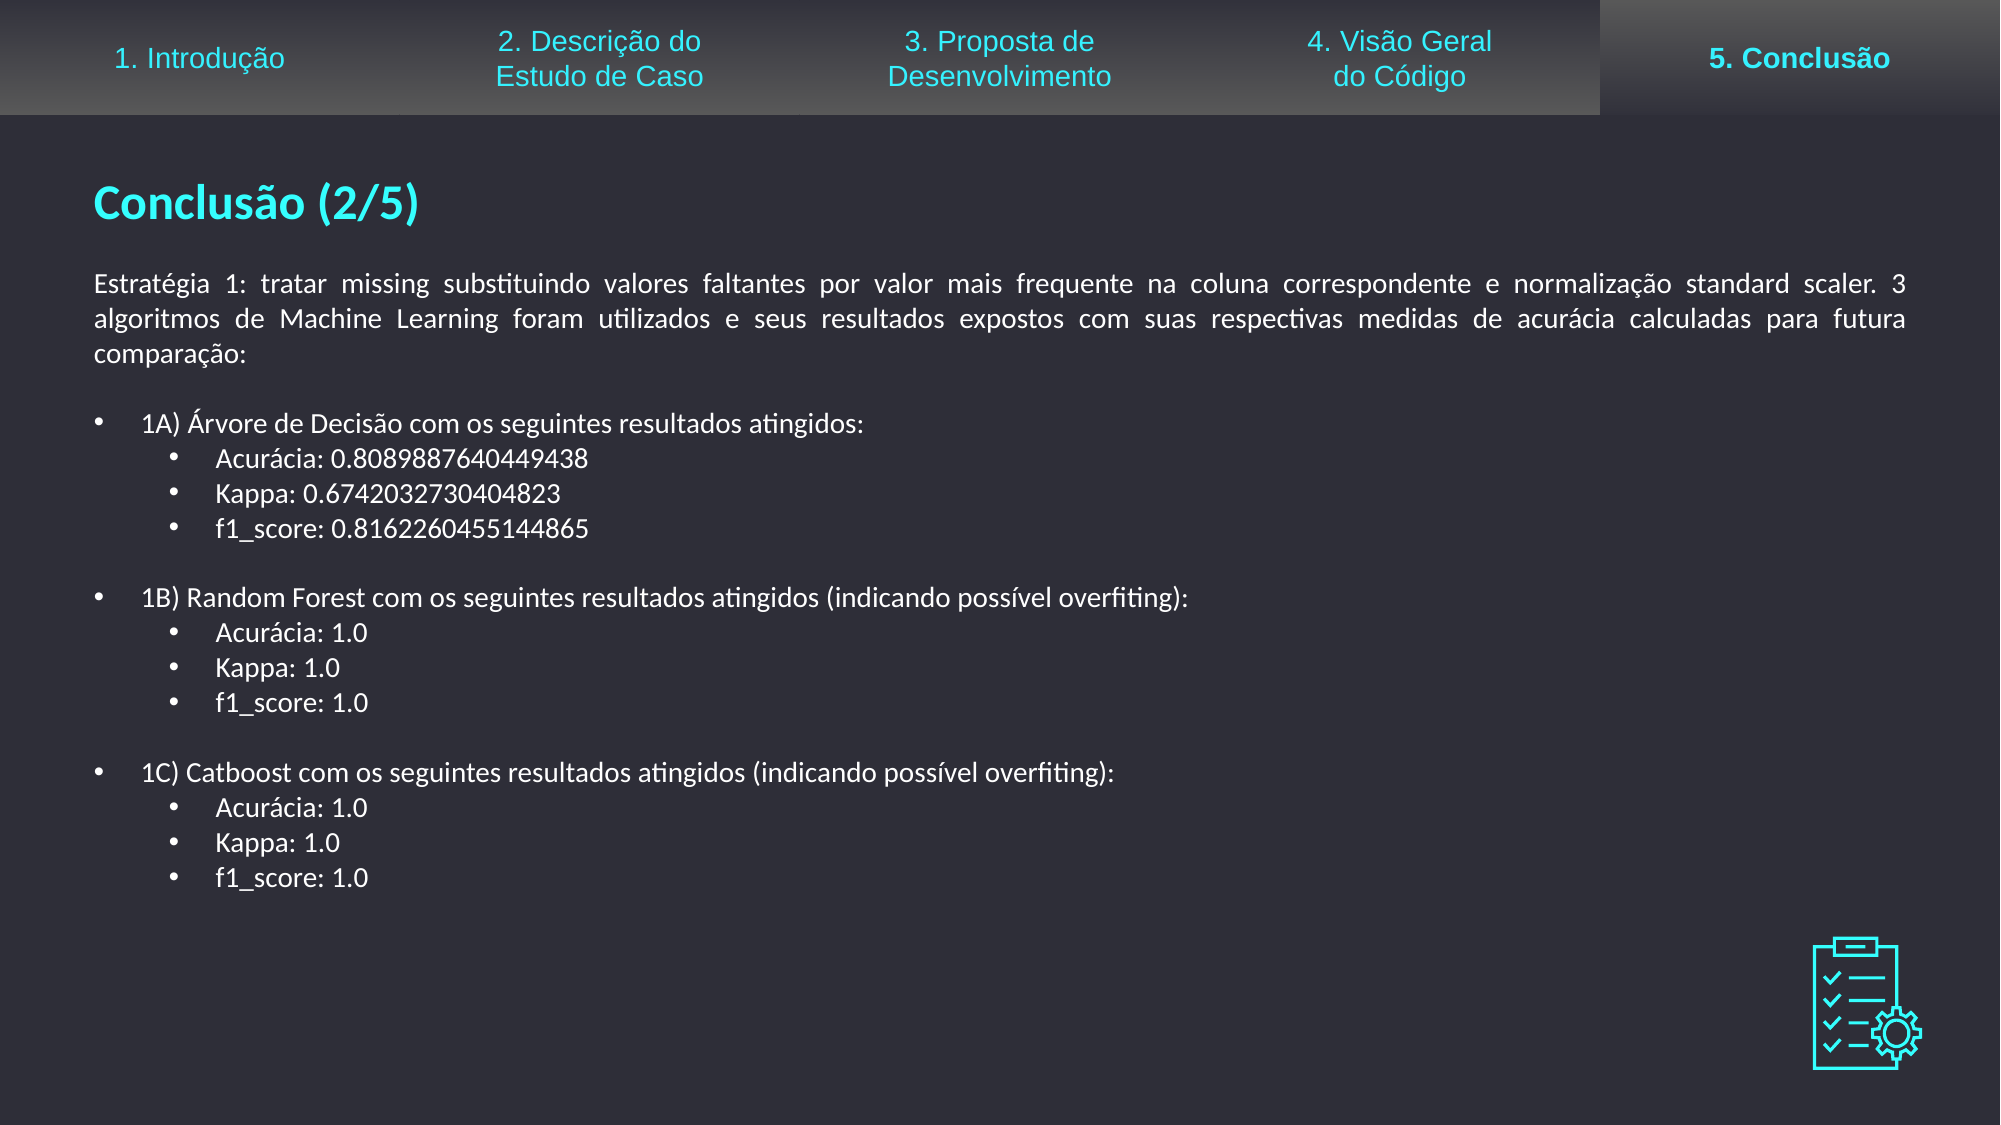

1. Introdução
2. Descrição do
Estudo de Caso
3. Proposta de
Desenvolvimento
4. Visão Geral
do Código
5. Conclusão
Conclusão (2/5)

Estratégia 1: tratar missing substituindo valores faltantes por valor mais frequente na coluna correspondente e normalização standard scaler. 3 algoritmos de Machine Learning foram utilizados e seus resultados expostos com suas respectivas medidas de acurácia calculadas para futura comparação:

1A) Árvore de Decisão com os seguintes resultados atingidos:
Acurácia: 0.8089887640449438
Kappa: 0.6742032730404823
f1_score: 0.8162260455144865

1B) Random Forest com os seguintes resultados atingidos (indicando possível overfiting):
Acurácia: 1.0
Kappa: 1.0
f1_score: 1.0

1C) Catboost com os seguintes resultados atingidos (indicando possível overfiting):
Acurácia: 1.0
Kappa: 1.0
f1_score: 1.0